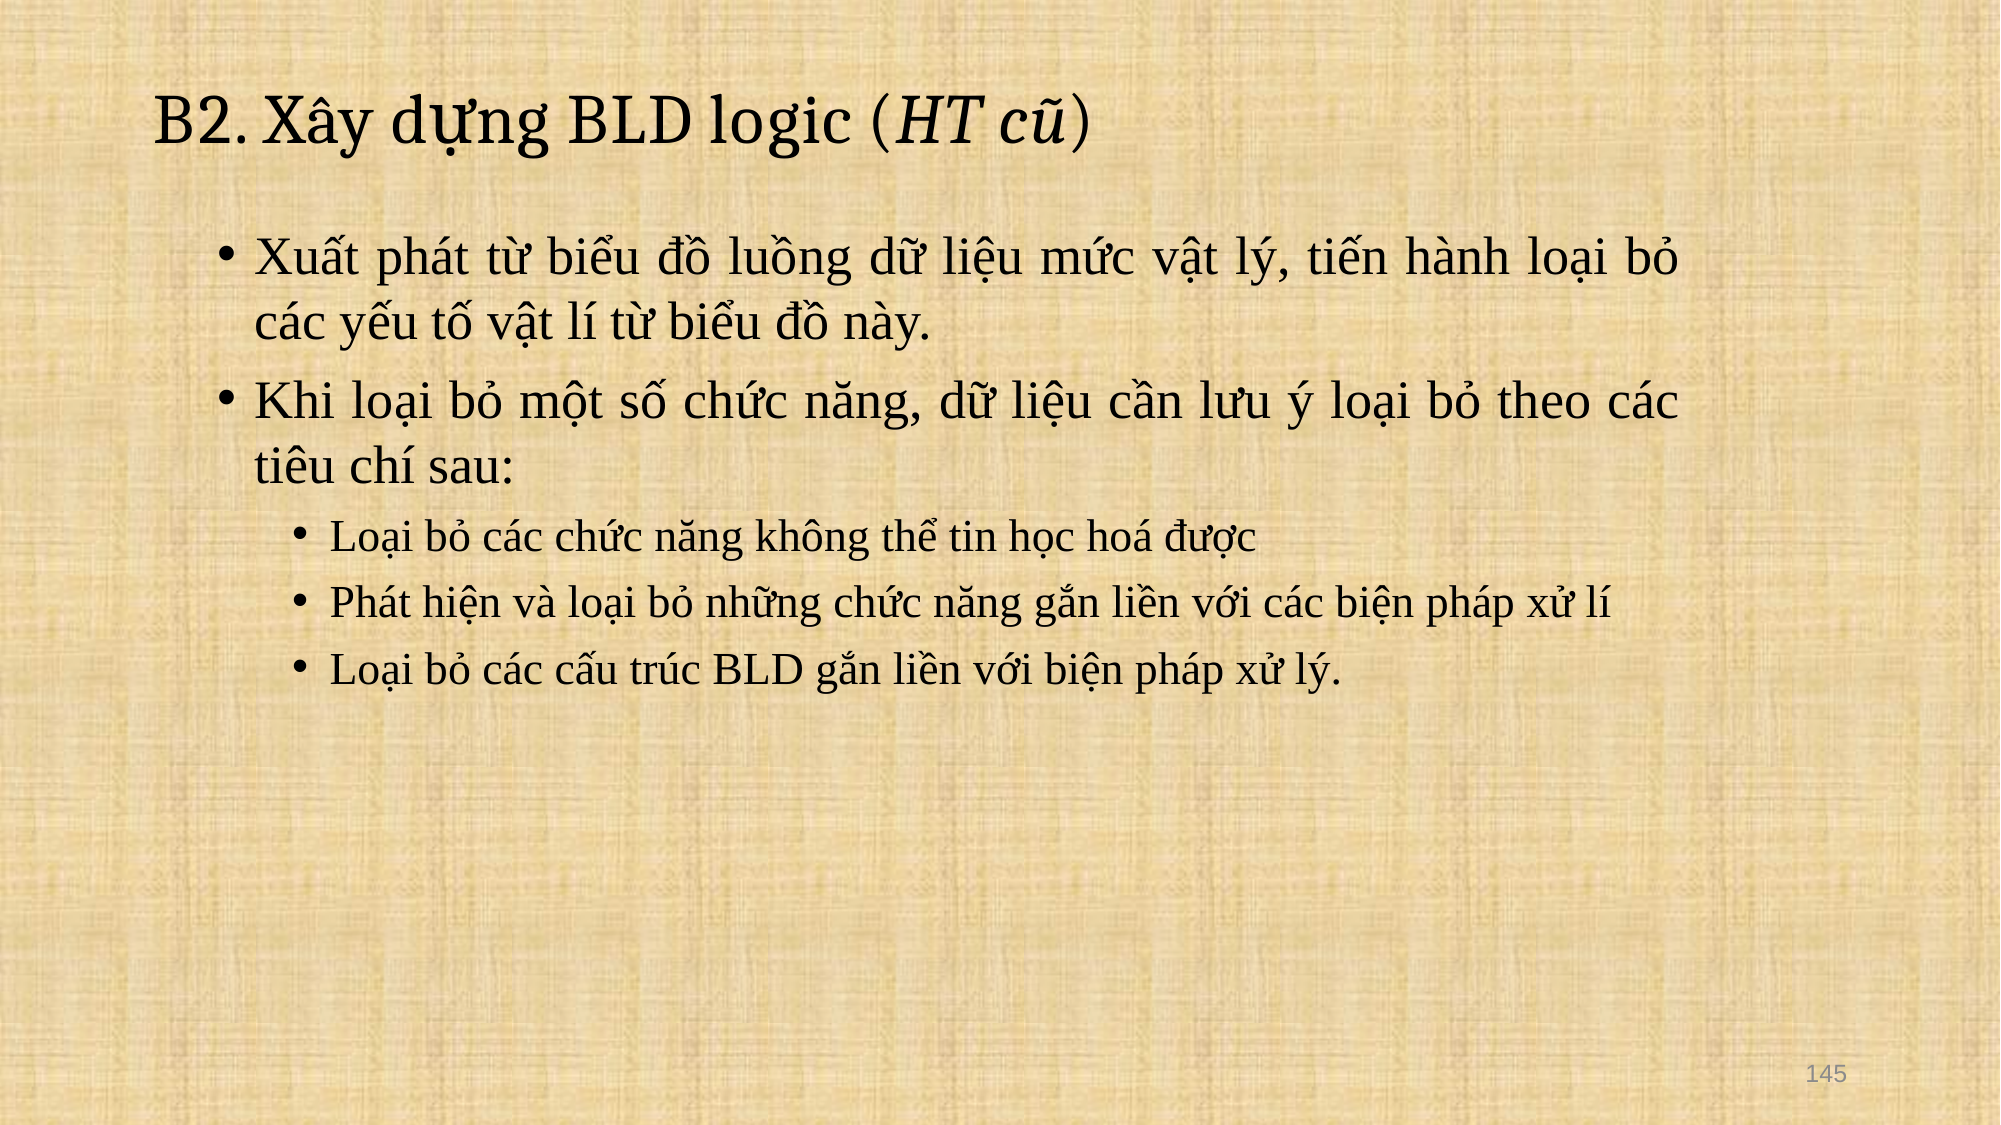

B2. Xây dựng BLD logic (HT cũ)
Xuất phát từ biểu đồ luồng dữ liệu mức vật lý, tiến hành loại bỏ các yếu tố vật lí từ biểu đồ này.
Khi loại bỏ một số chức năng, dữ liệu cần lưu ý loại bỏ theo các tiêu chí sau:
Loại bỏ các chức năng không thể tin học hoá được
Phát hiện và loại bỏ những chức năng gắn liền với các biện pháp xử lí
Loại bỏ các cấu trúc BLD gắn liền với biện pháp xử lý.

145